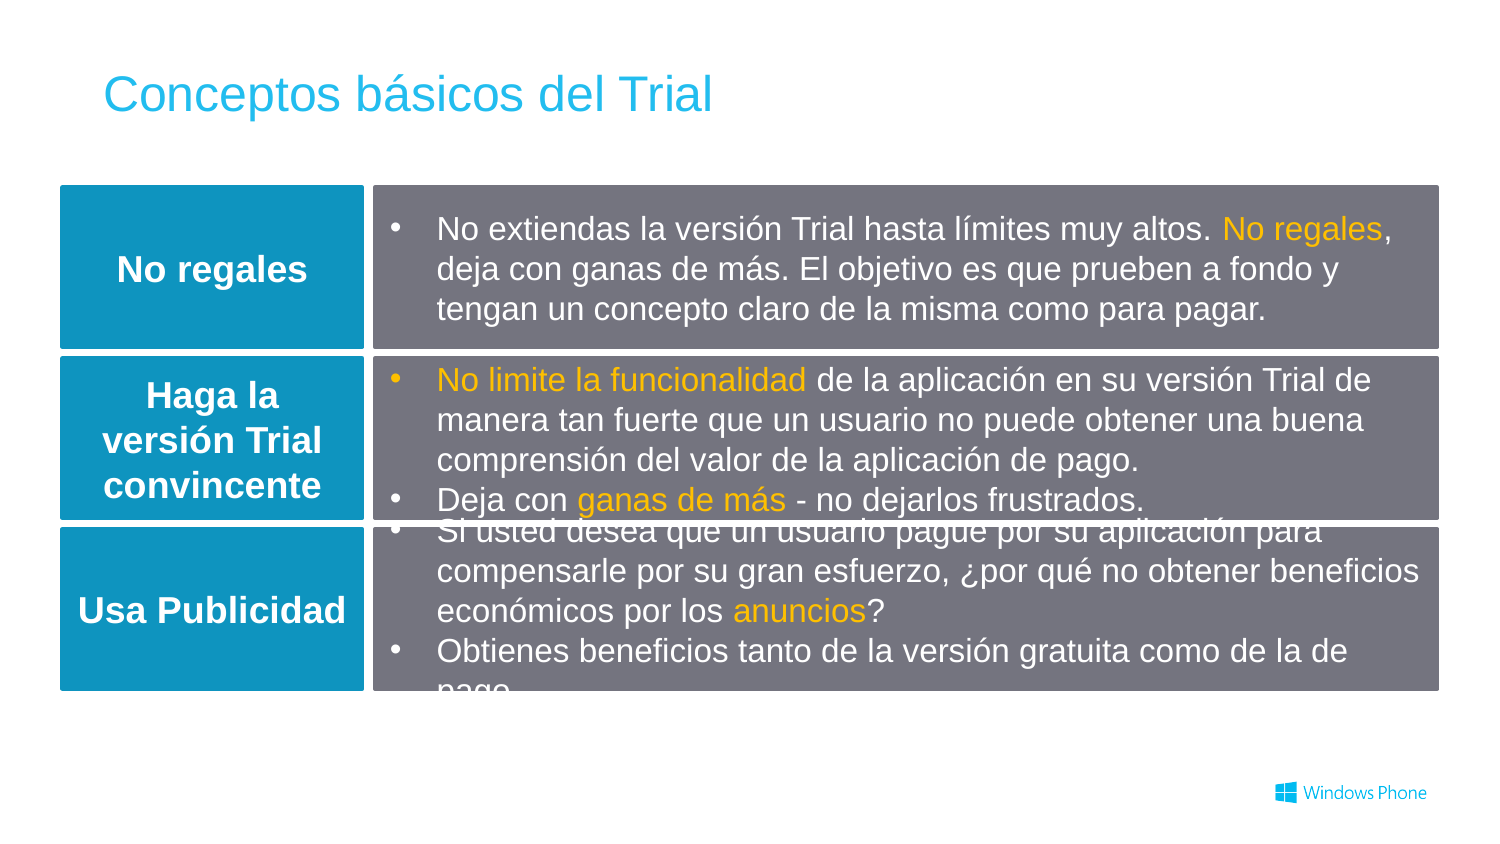

# Conceptos básicos del Trial
No regales
No extiendas la versión Trial hasta límites muy altos. No regales, deja con ganas de más. El objetivo es que prueben a fondo y tengan un concepto claro de la misma como para pagar.
Haga la versión Trial convincente
No limite la funcionalidad de la aplicación en su versión Trial de manera tan fuerte que un usuario no puede obtener una buena comprensión del valor de la aplicación de pago.
Deja con ganas de más - no dejarlos frustrados.
Usa Publicidad
Si usted desea que un usuario pague por su aplicación para compensarle por su gran esfuerzo, ¿por qué no obtener beneficios económicos por los anuncios?
Obtienes beneficios tanto de la versión gratuita como de la de pago.